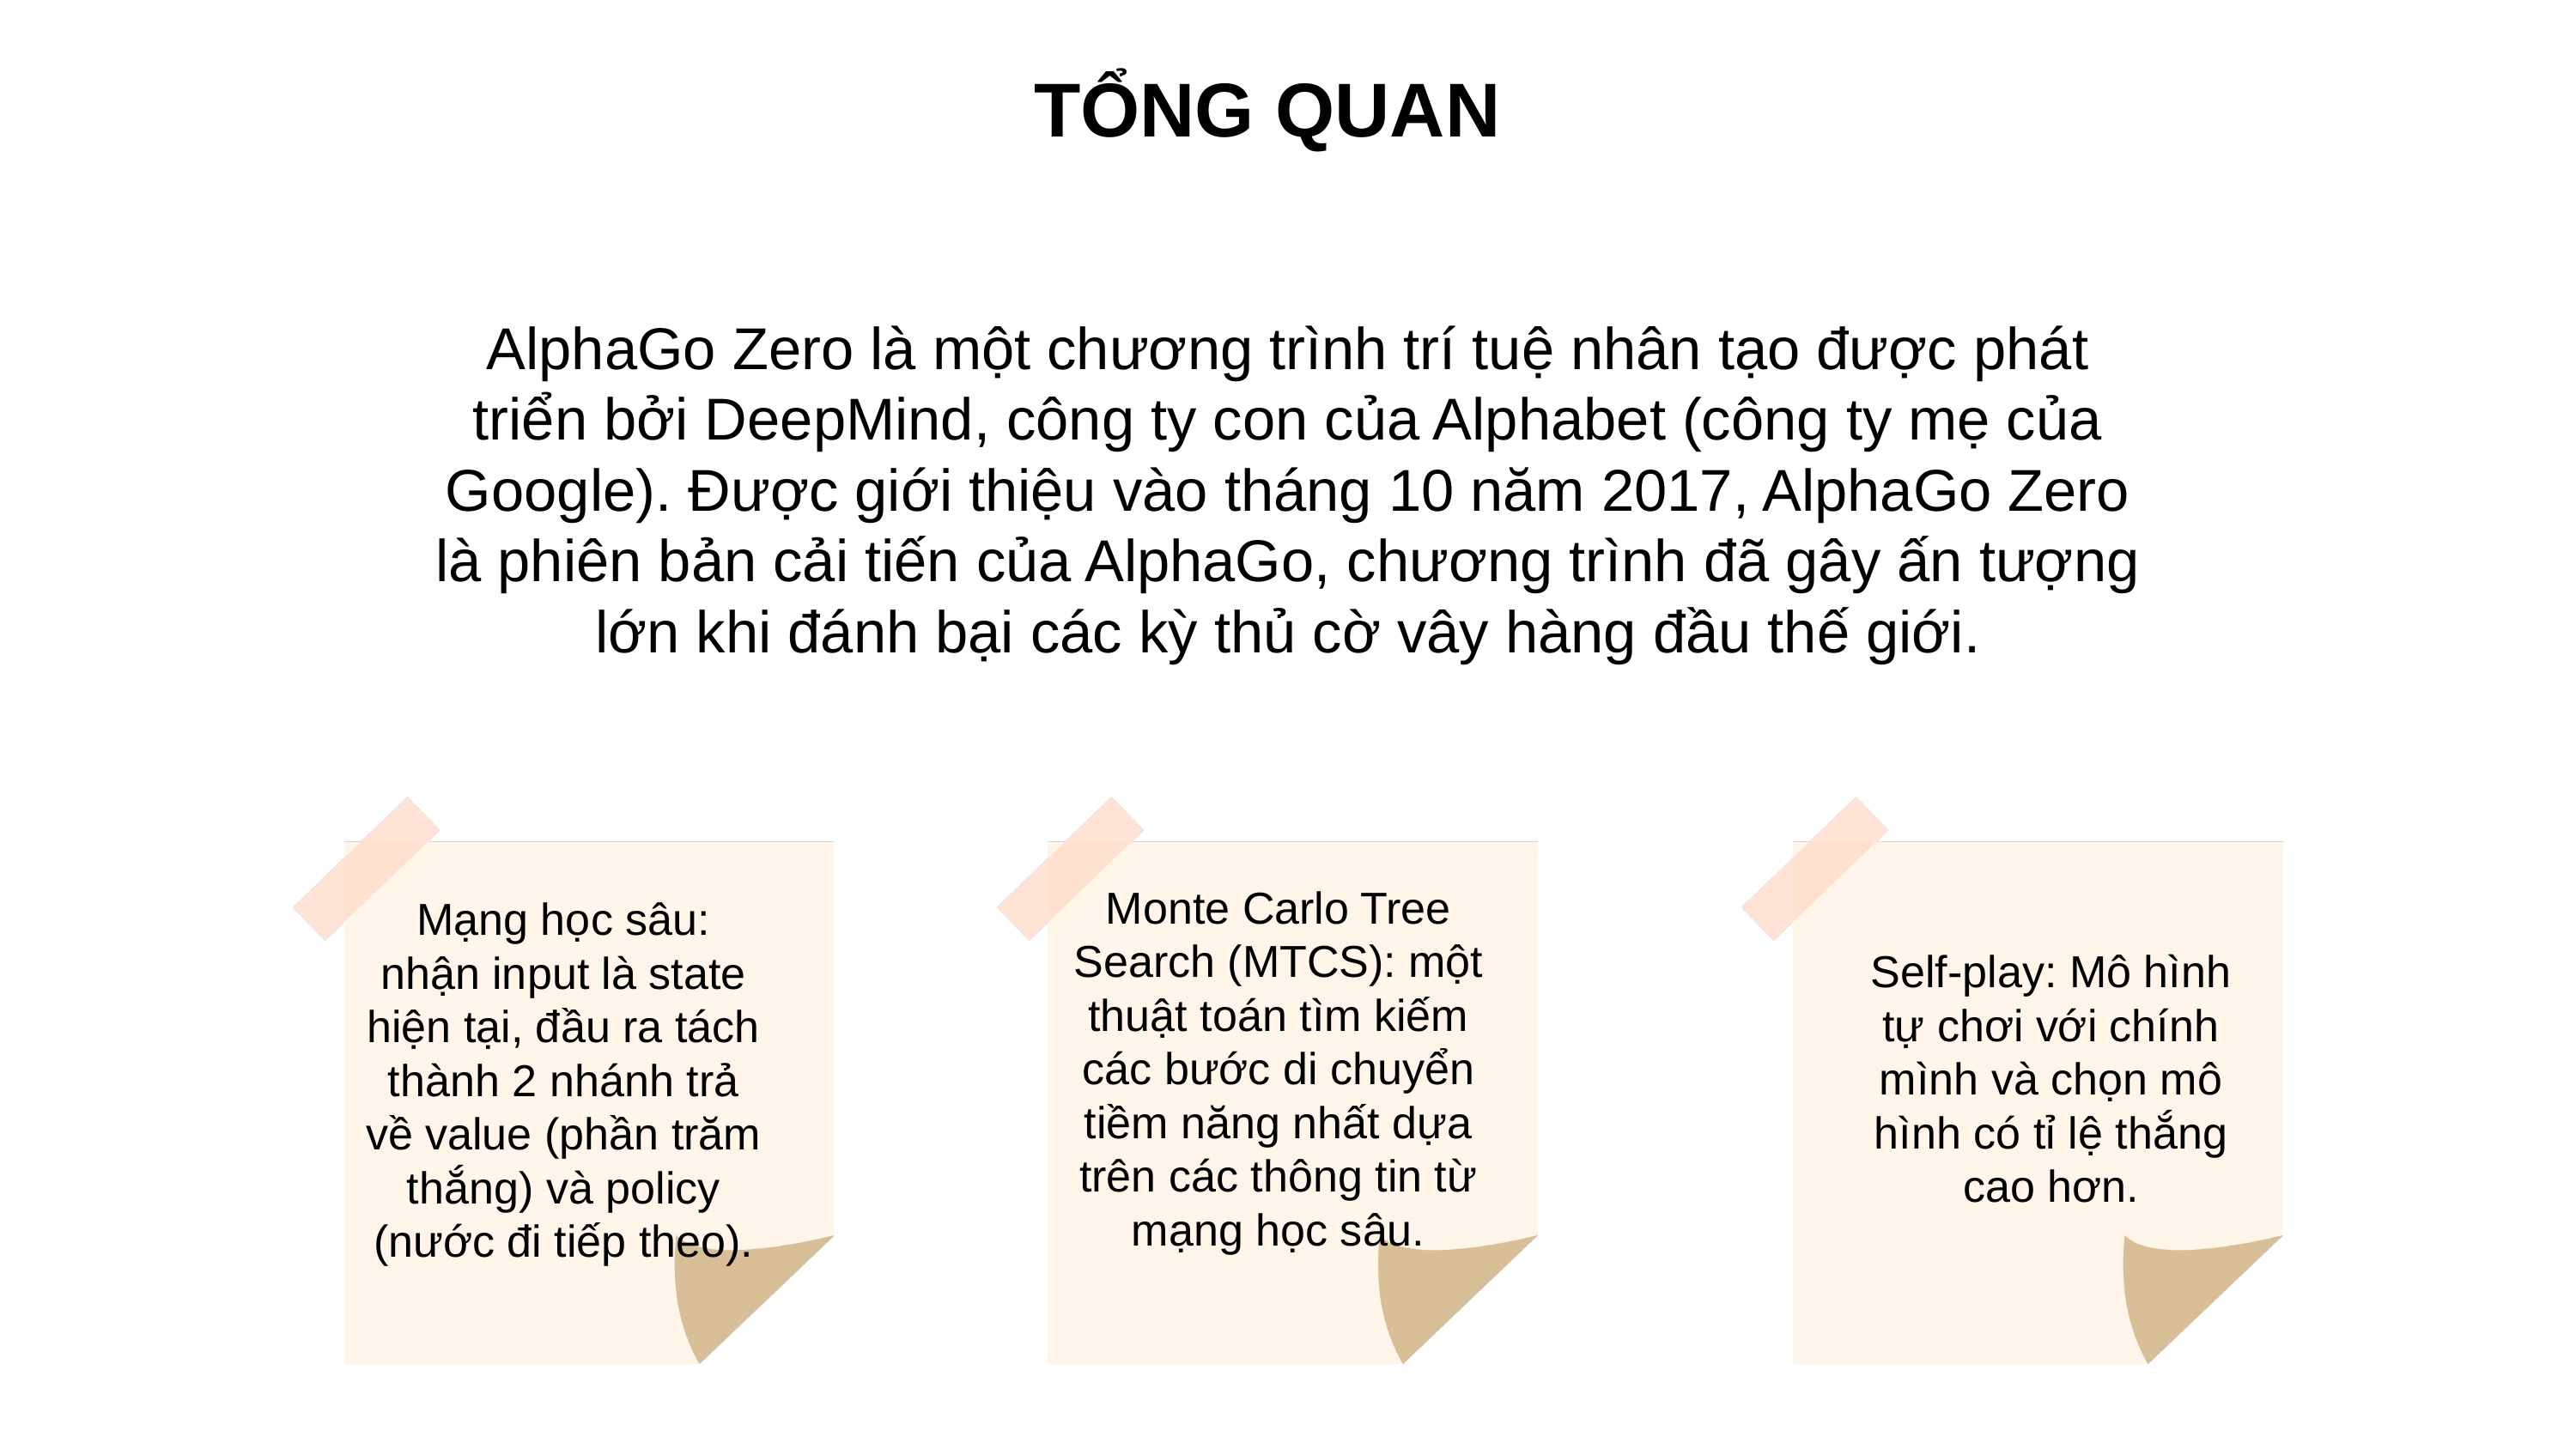

TỔNG QUAN
AlphaGo Zero là một chương trình trí tuệ nhân tạo được phát triển bởi DeepMind, công ty con của Alphabet (công ty mẹ của Google). Được giới thiệu vào tháng 10 năm 2017, AlphaGo Zero là phiên bản cải tiến của AlphaGo, chương trình đã gây ấn tượng lớn khi đánh bại các kỳ thủ cờ vây hàng đầu thế giới.

Monte Carlo Tree Search (MTCS): một thuật toán tìm kiếm các bước di chuyển tiềm năng nhất dựa trên các thông tin từ mạng học sâu.
Mạng học sâu: nhận input là state hiện tại, đầu ra tách thành 2 nhánh trả về value (phần trăm thắng) và policy (nước đi tiếp theo).
Self-play: Mô hình tự chơi với chính mình và chọn mô hình có tỉ lệ thắng cao hơn.